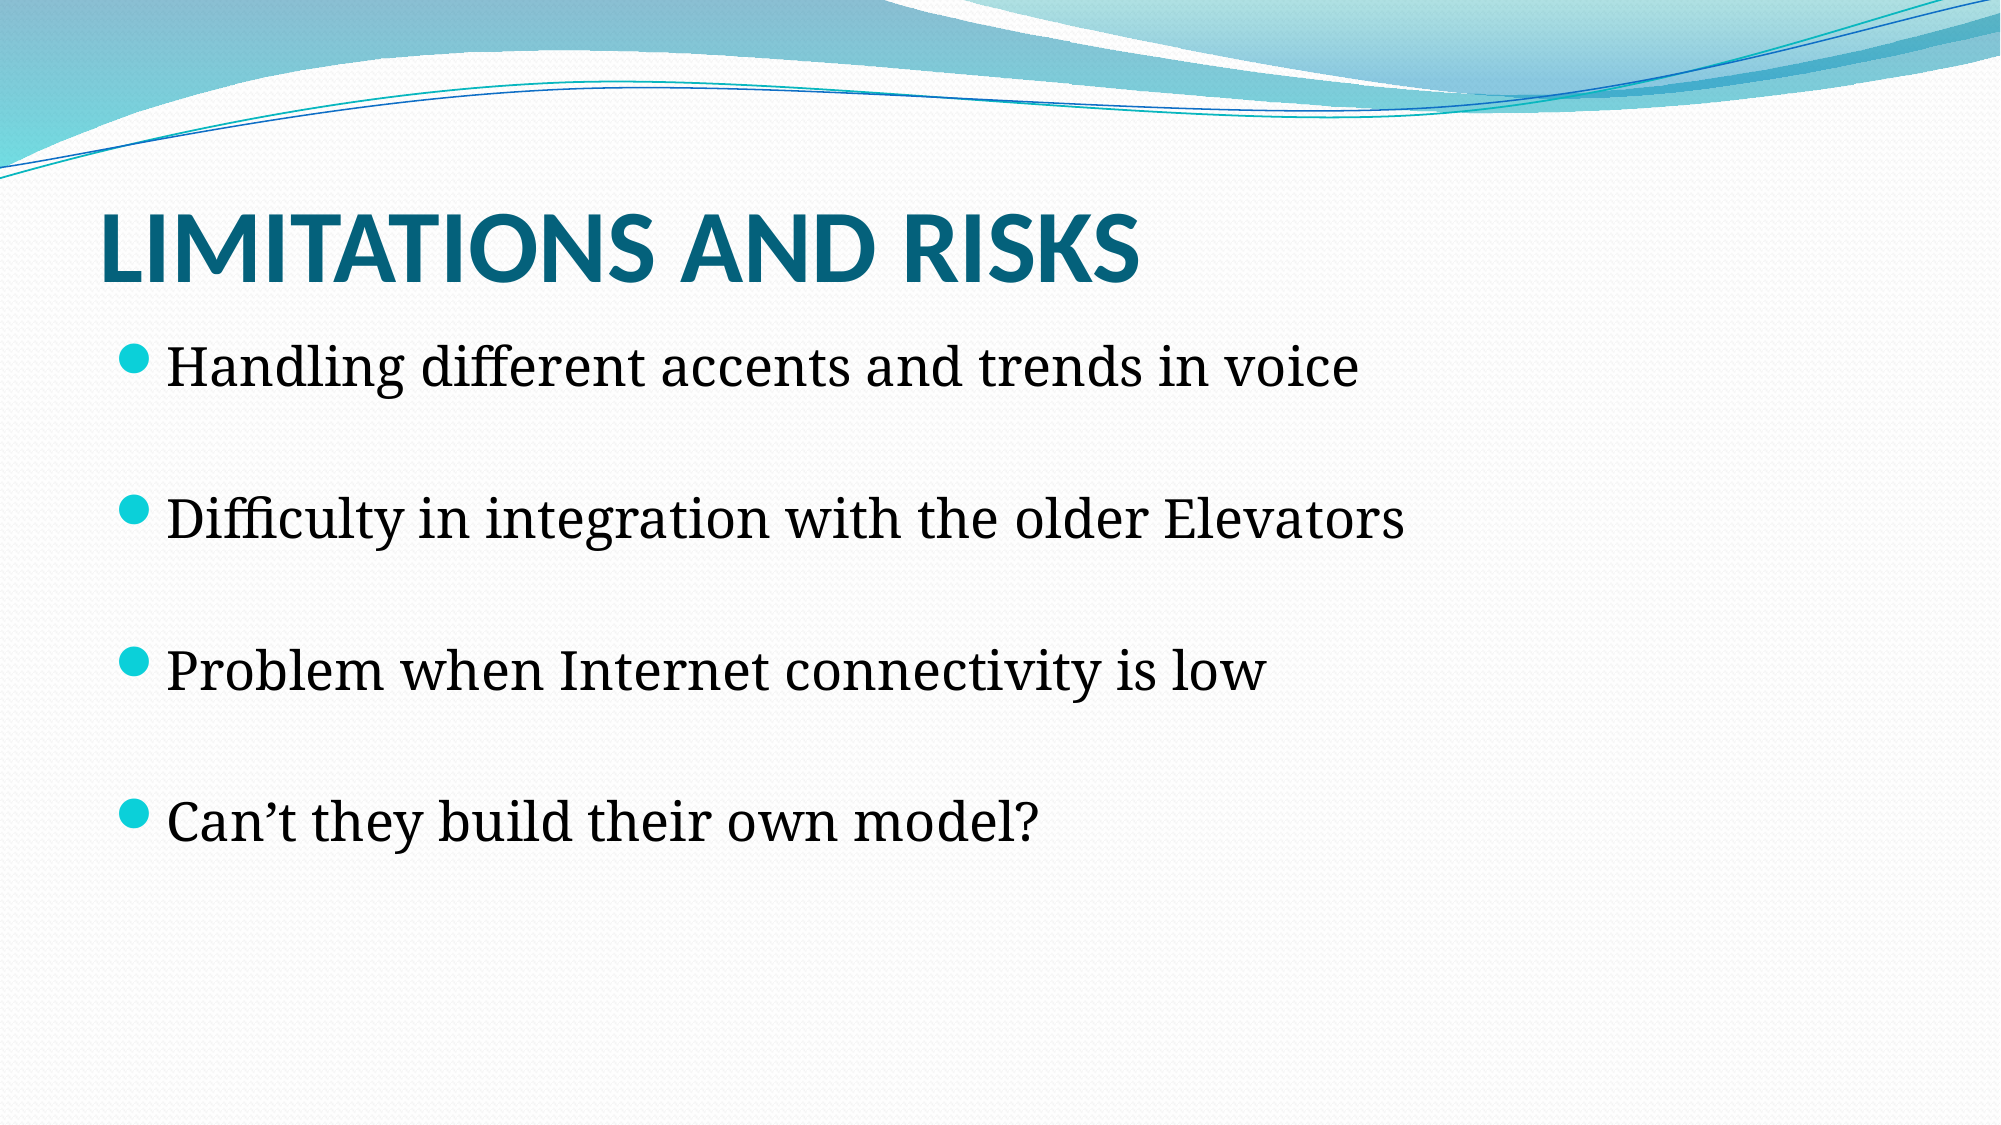

# LIMITATIONS AND RISKS
Handling different accents and trends in voice

Difficulty in integration with the older Elevators

Problem when Internet connectivity is low

Can’t they build their own model?